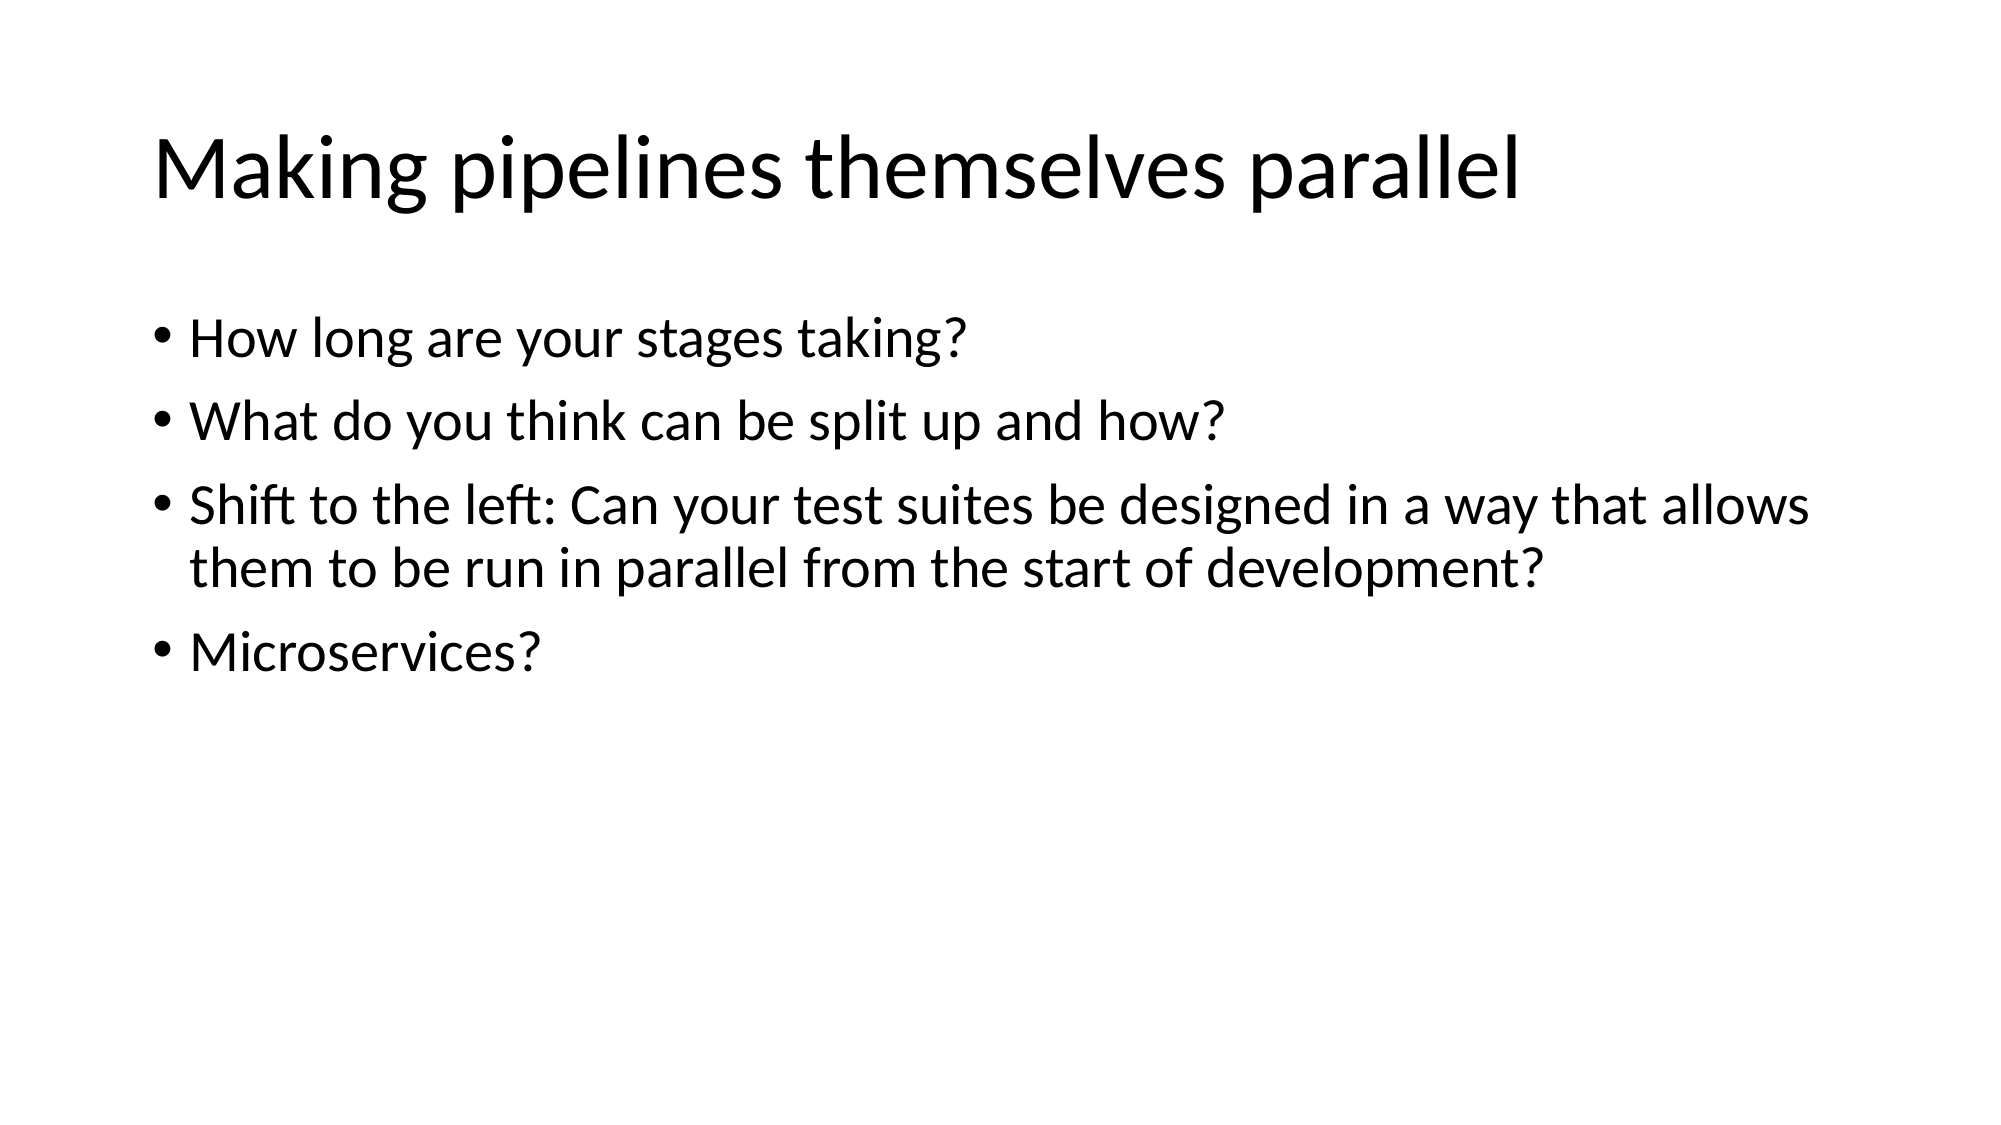

# Making pipelines themselves parallel
How long are your stages taking?
What do you think can be split up and how?
Shift to the left: Can your test suites be designed in a way that allows them to be run in parallel from the start of development?
Microservices?